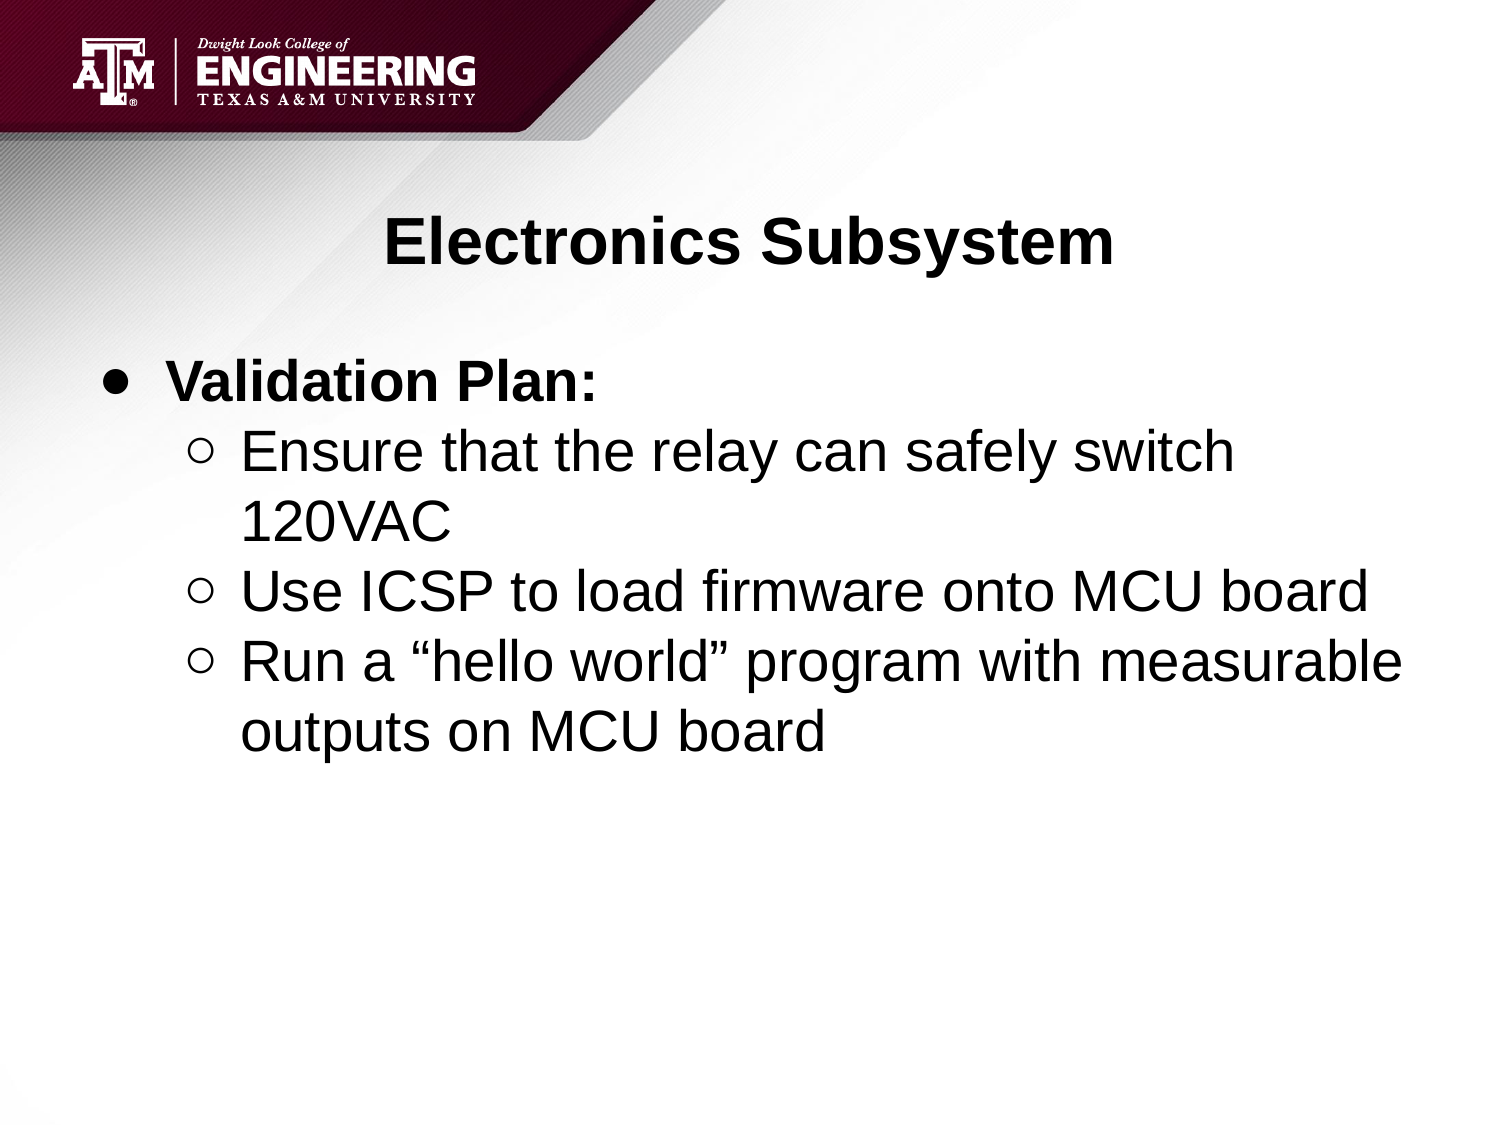

# Electronics Subsystem
Validation Plan:
Ensure that the relay can safely switch 120VAC
Use ICSP to load firmware onto MCU board
Run a “hello world” program with measurable outputs on MCU board